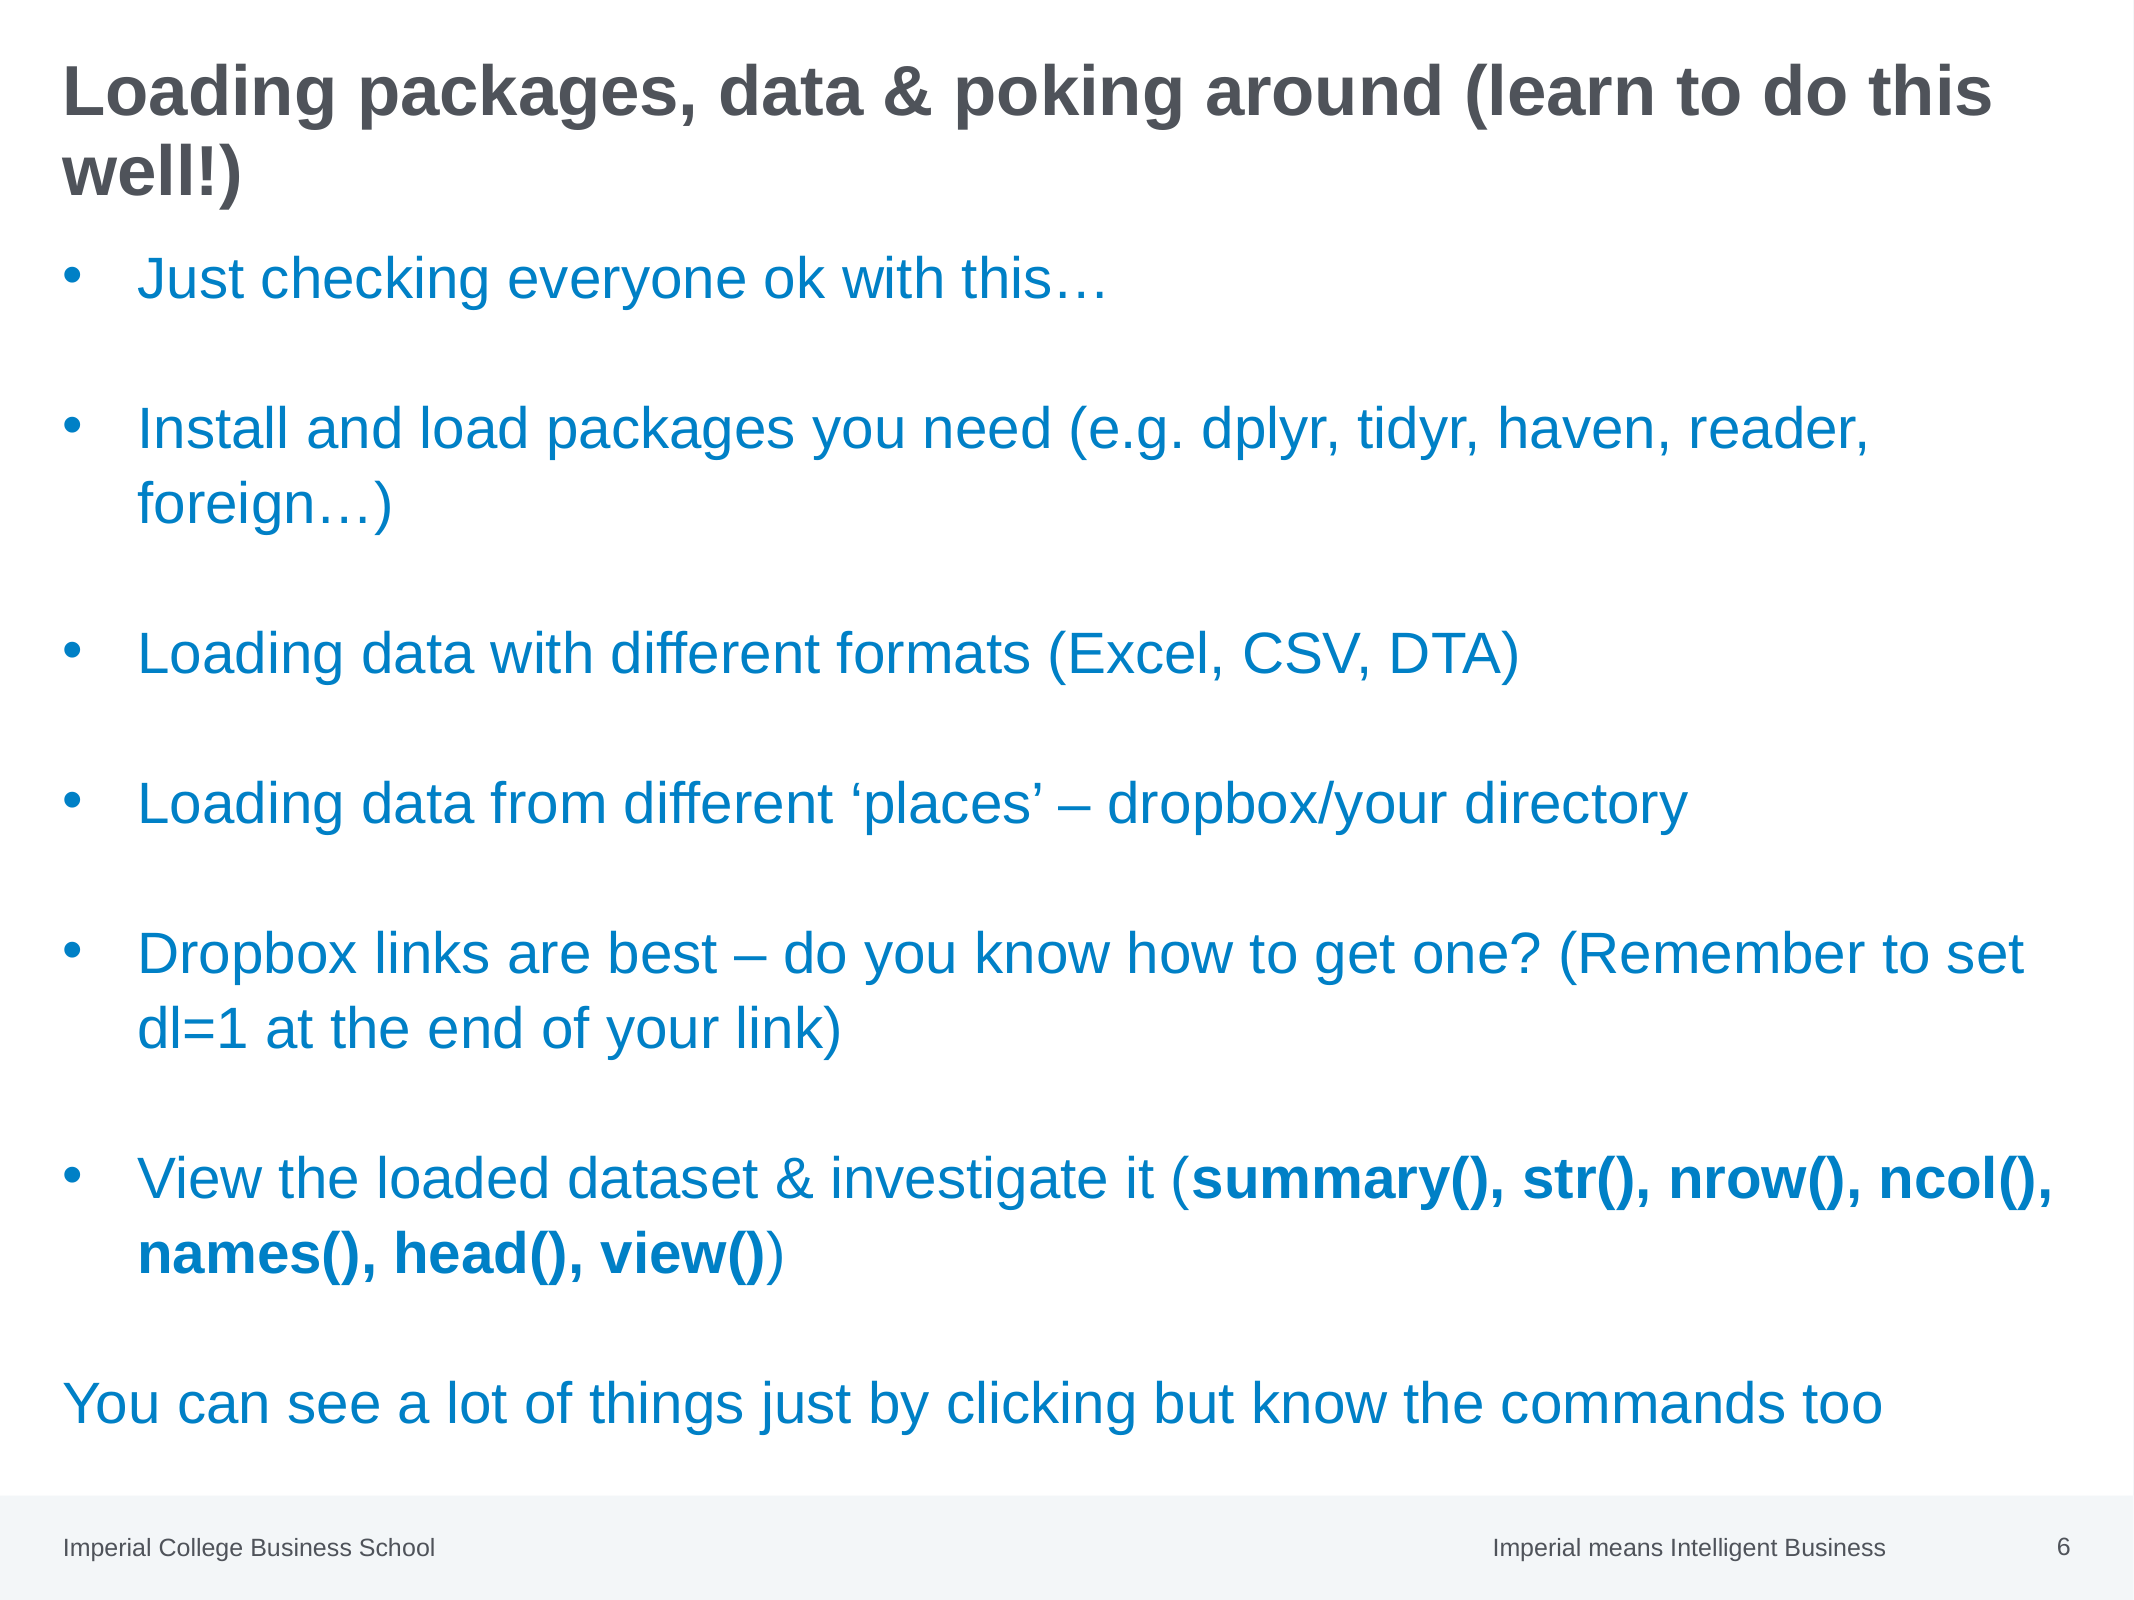

# Loading packages, data & poking around (learn to do this well!)
Just checking everyone ok with this…

Install and load packages you need (e.g. dplyr, tidyr, haven, reader, foreign…)

Loading data with different formats (Excel, CSV, DTA)

Loading data from different ‘places’ – dropbox/your directory

Dropbox links are best – do you know how to get one? (Remember to set dl=1 at the end of your link)

View the loaded dataset & investigate it (summary(), str(), nrow(), ncol(), names(), head(), view())

You can see a lot of things just by clicking but know the commands too